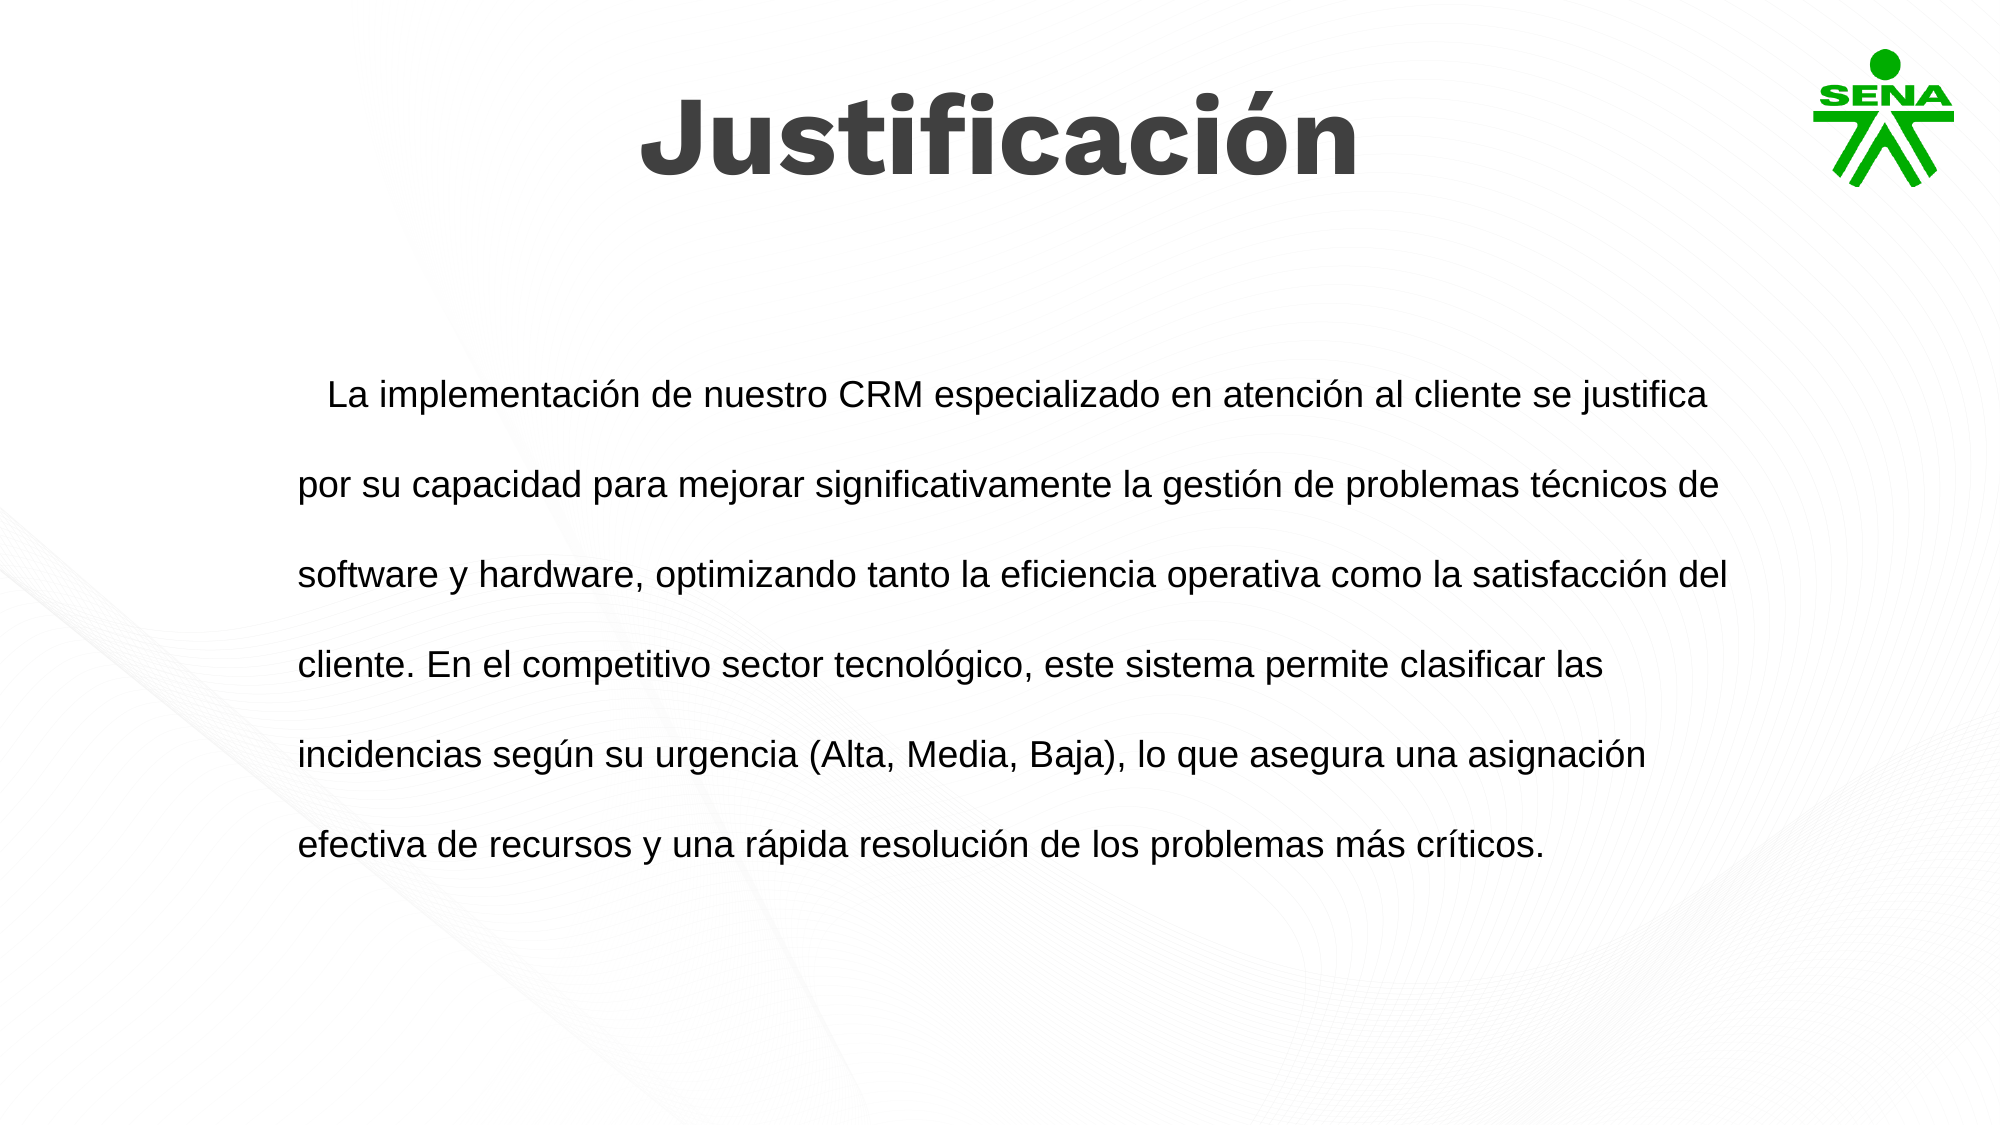

Justificación
La implementación de nuestro CRM especializado en atención al cliente se justifica por su capacidad para mejorar significativamente la gestión de problemas técnicos de software y hardware, optimizando tanto la eficiencia operativa como la satisfacción del cliente. En el competitivo sector tecnológico, este sistema permite clasificar las incidencias según su urgencia (Alta, Media, Baja), lo que asegura una asignación efectiva de recursos y una rápida resolución de los problemas más críticos.